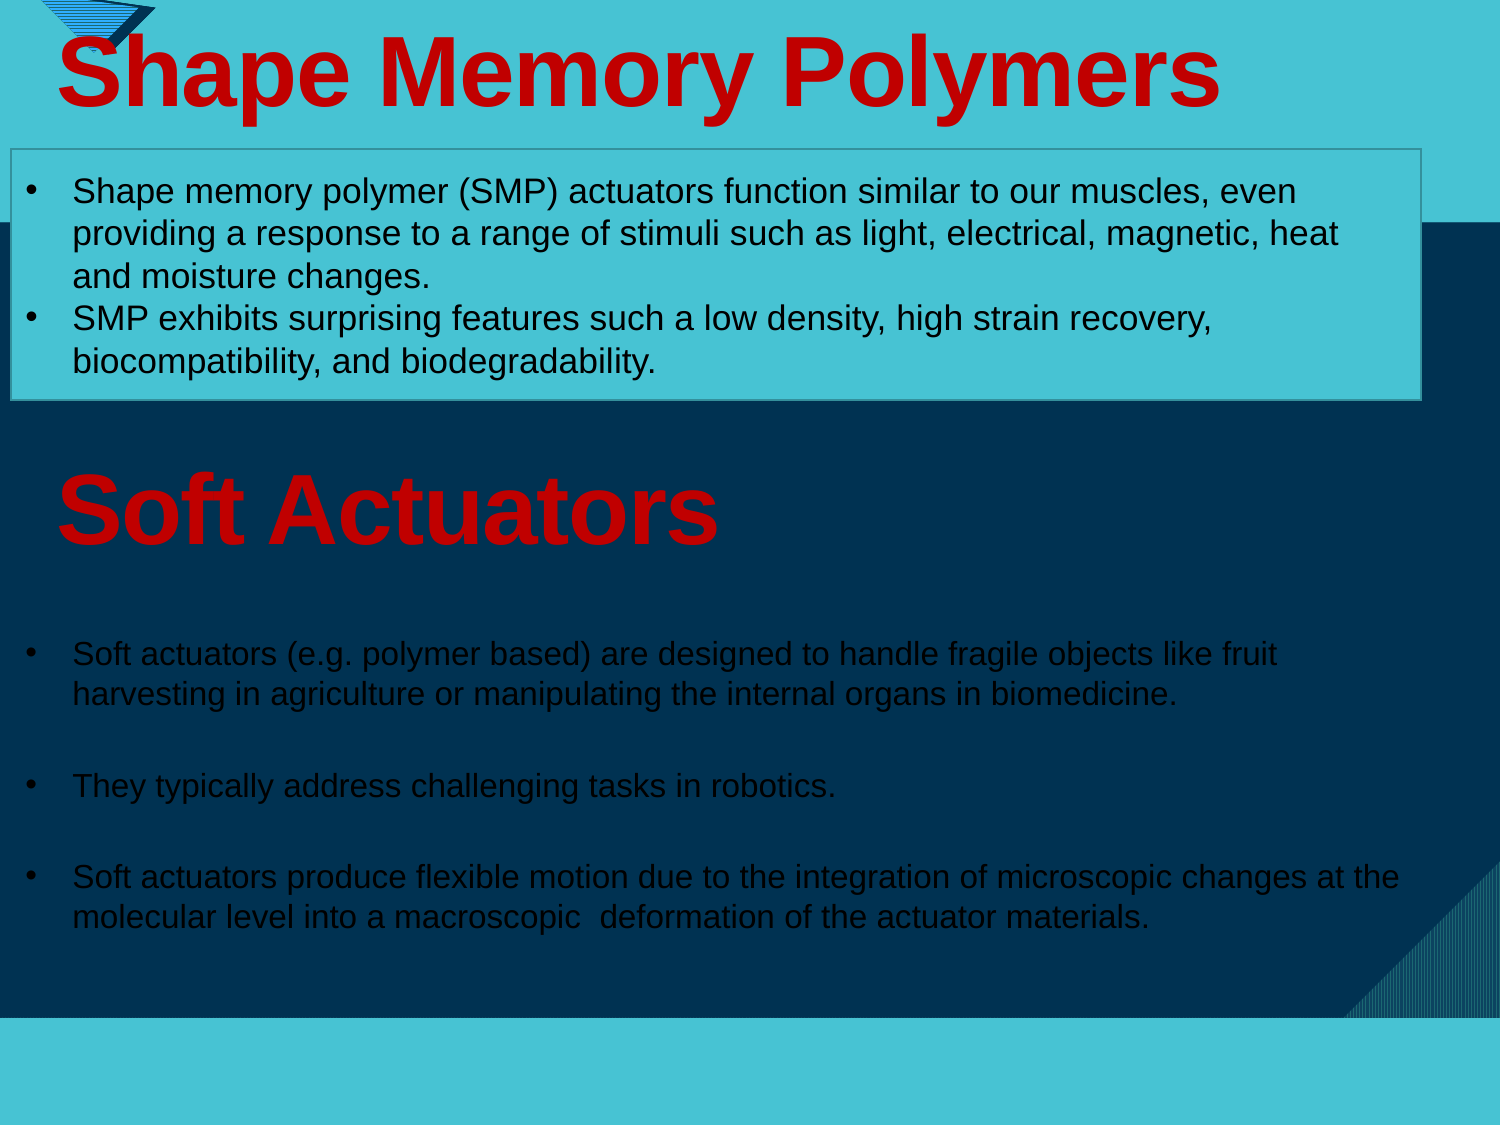

# Shape Memory Polymers
Shape memory polymer (SMP) actuators function similar to our muscles, even providing a response to a range of stimuli such as light, electrical, magnetic, heat and moisture changes.
SMP exhibits surprising features such a low density, high strain recovery, biocompatibility, and biodegradability.
Soft Actuators
Soft actuators (e.g. polymer based) are designed to handle fragile objects like fruit harvesting in agriculture or manipulating the internal organs in biomedicine.

They typically address challenging tasks in robotics.

Soft actuators produce flexible motion due to the integration of microscopic changes at the molecular level into a macroscopic  deformation of the actuator materials.